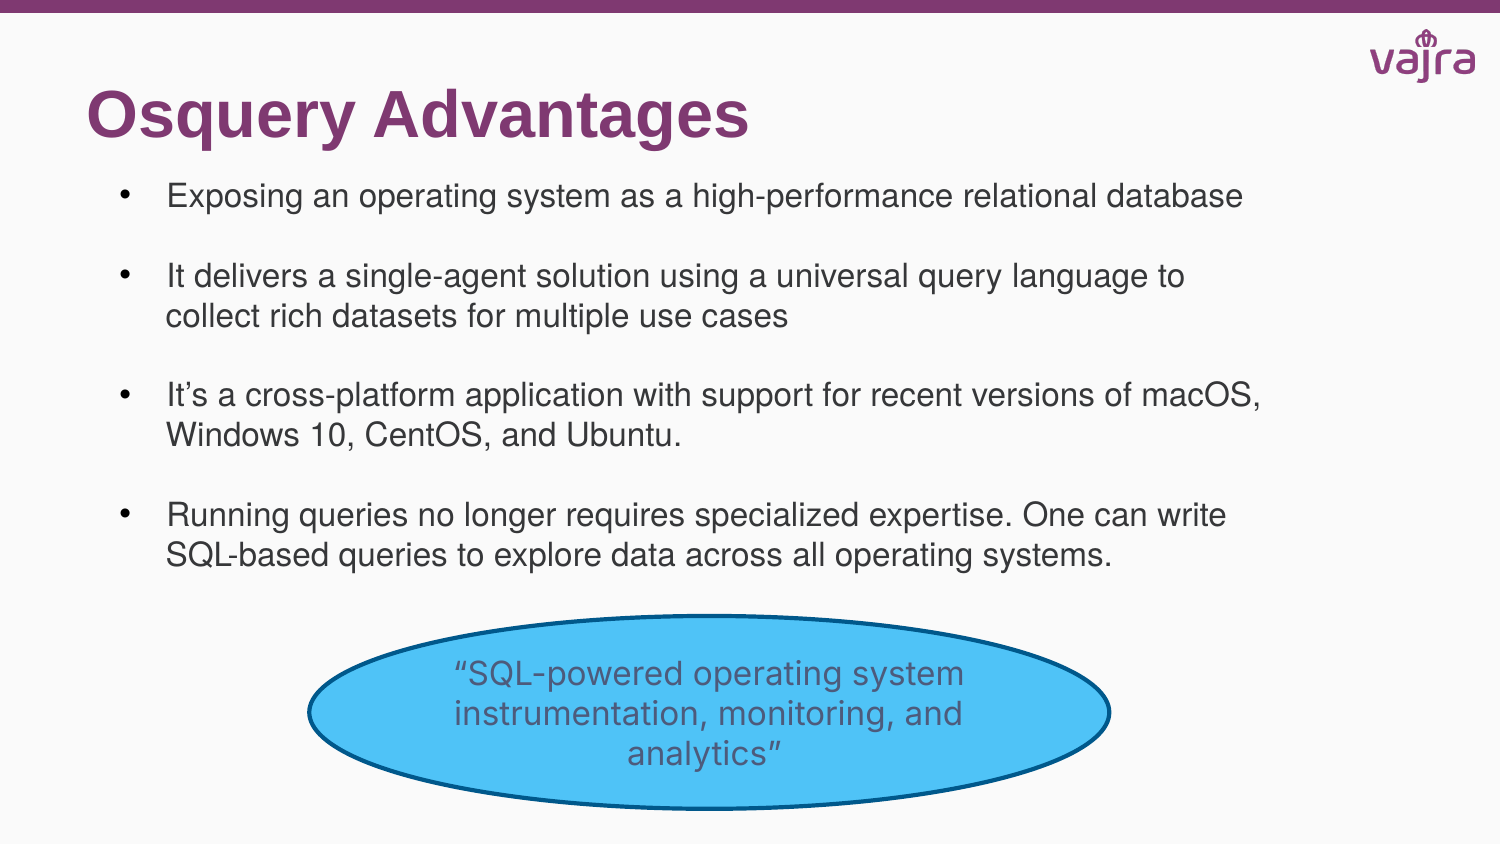

# Osquery Advantages
Exposing an operating system as a high-performance relational database

It delivers a single-agent solution using a universal query language to
     collect rich datasets for multiple use cases

It’s a cross-platform application with support for recent versions of macOS,
     Windows 10, CentOS, and Ubuntu.

Running queries no longer requires specialized expertise. One can write
     SQL-based queries to explore data across all operating systems.

“SQL-powered operating system instrumentation, monitoring, and analytics”